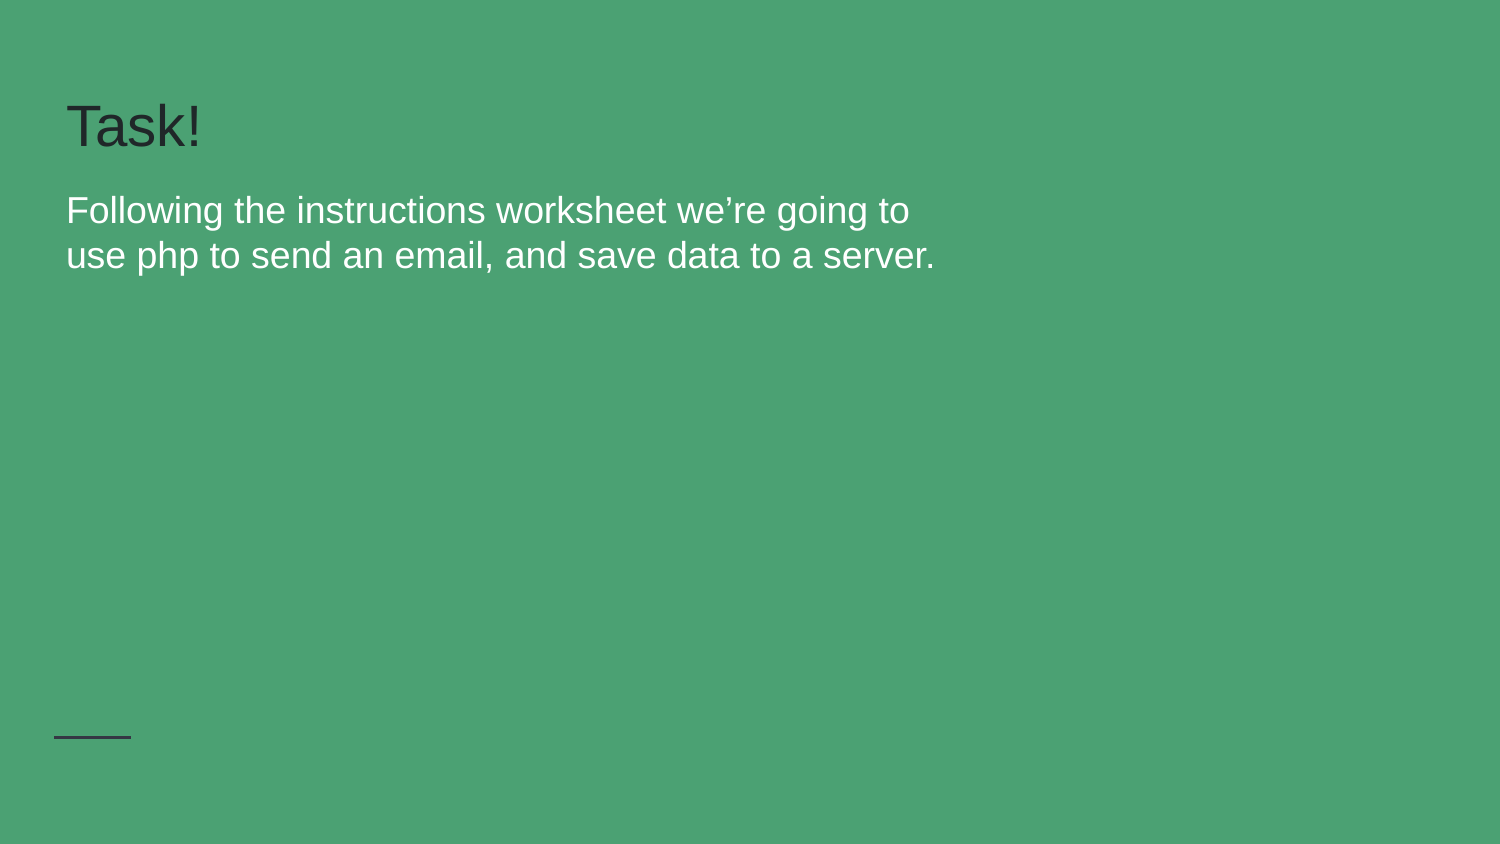

# Task!

Following the instructions worksheet we’re going to use php to send an email, and save data to a server.